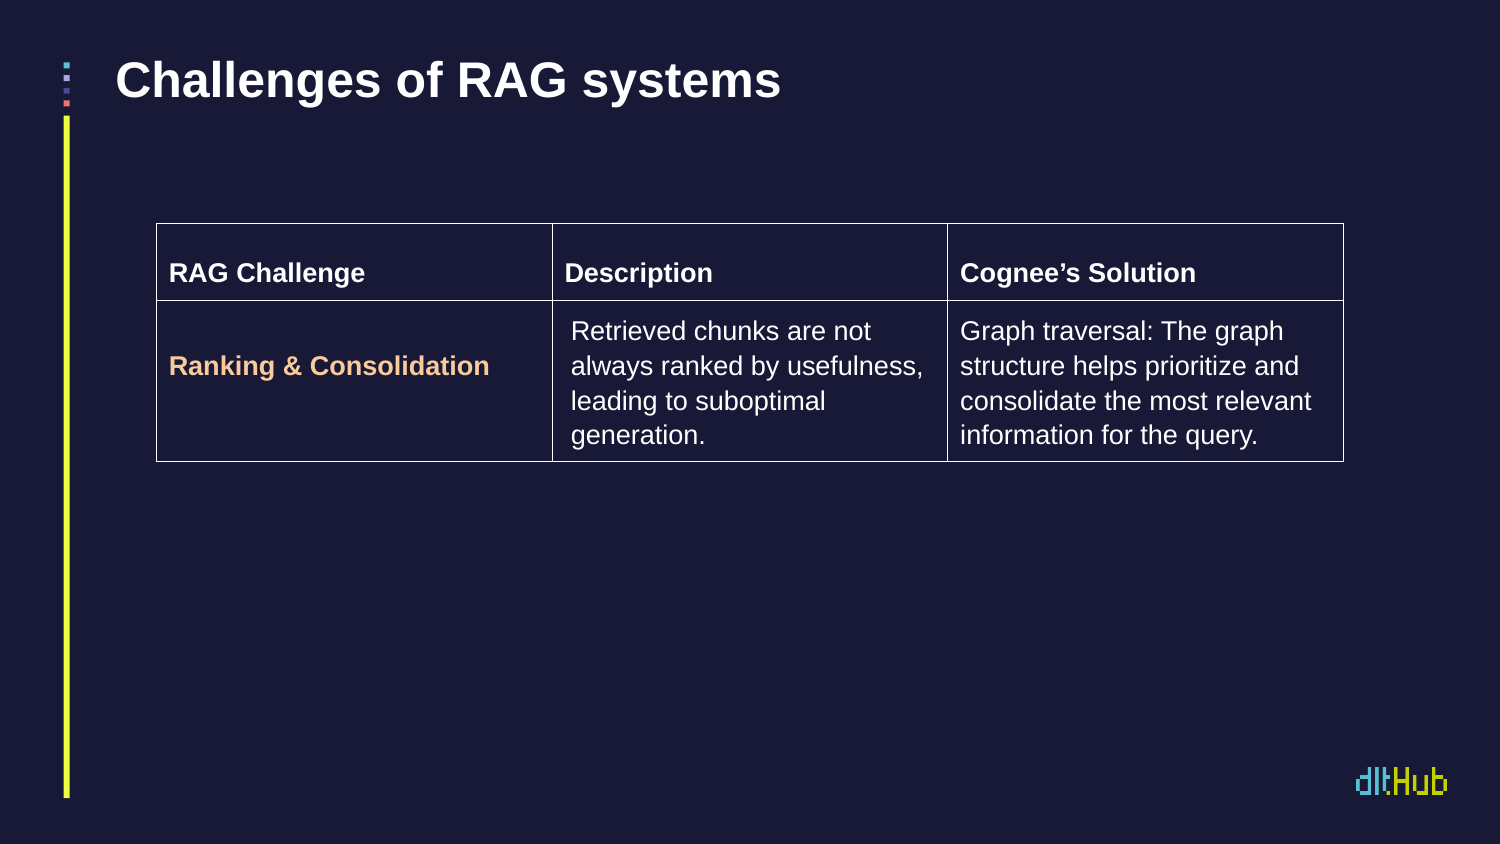

# Challenges of RAG systems
| RAG Challenge | Description | Cognee’s Solution |
| --- | --- | --- |
| Ranking & Consolidation | Retrieved chunks are not always ranked by usefulness, leading to suboptimal generation. | Graph traversal: The graph structure helps prioritize and consolidate the most relevant information for the query. |